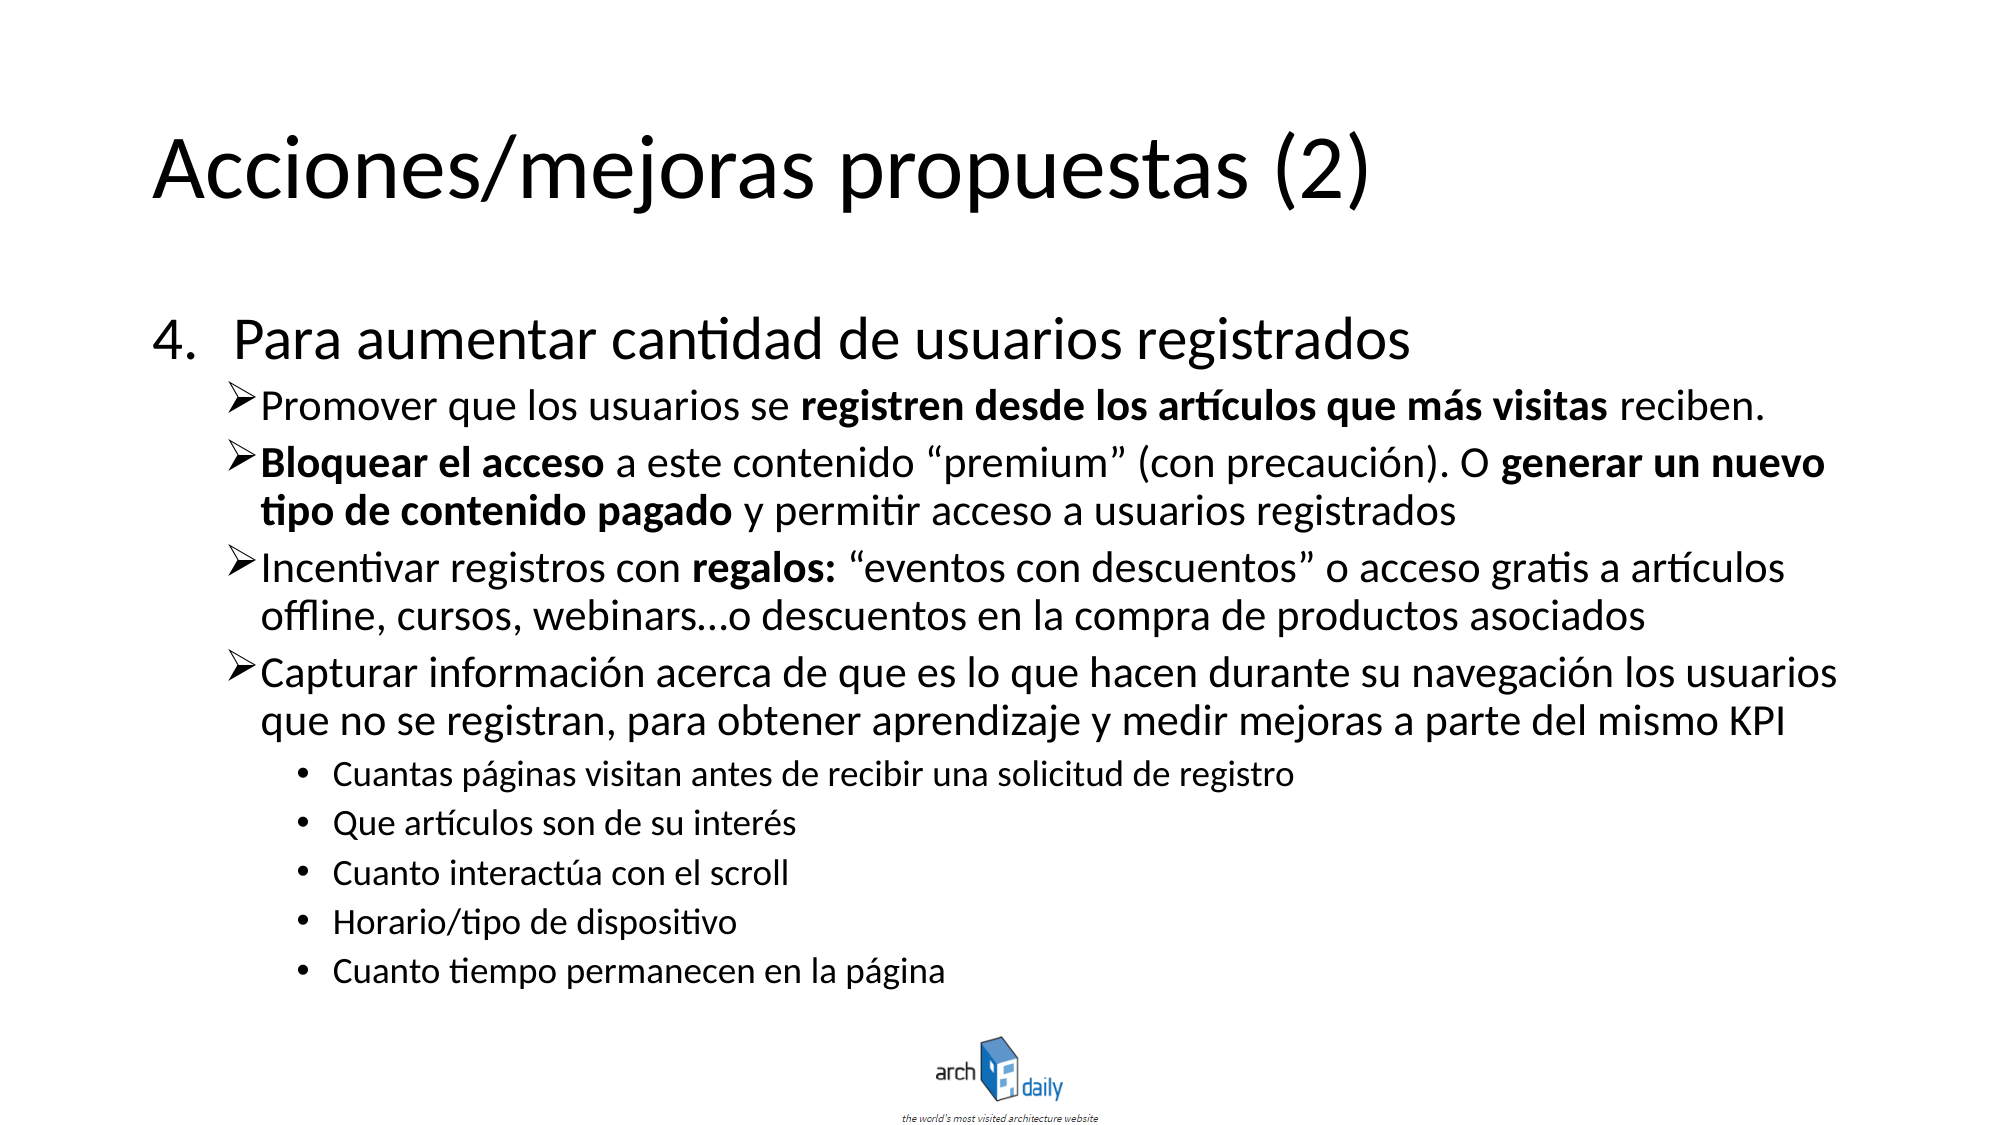

# Acciones/mejoras propuestas (2)
Para aumentar cantidad de usuarios registrados
Promover que los usuarios se registren desde los artículos que más visitas reciben.
Bloquear el acceso a este contenido “premium” (con precaución). O generar un nuevo tipo de contenido pagado y permitir acceso a usuarios registrados
Incentivar registros con regalos: “eventos con descuentos” o acceso gratis a artículos offline, cursos, webinars…o descuentos en la compra de productos asociados
Capturar información acerca de que es lo que hacen durante su navegación los usuarios que no se registran, para obtener aprendizaje y medir mejoras a parte del mismo KPI
Cuantas páginas visitan antes de recibir una solicitud de registro
Que artículos son de su interés
Cuanto interactúa con el scroll
Horario/tipo de dispositivo
Cuanto tiempo permanecen en la página